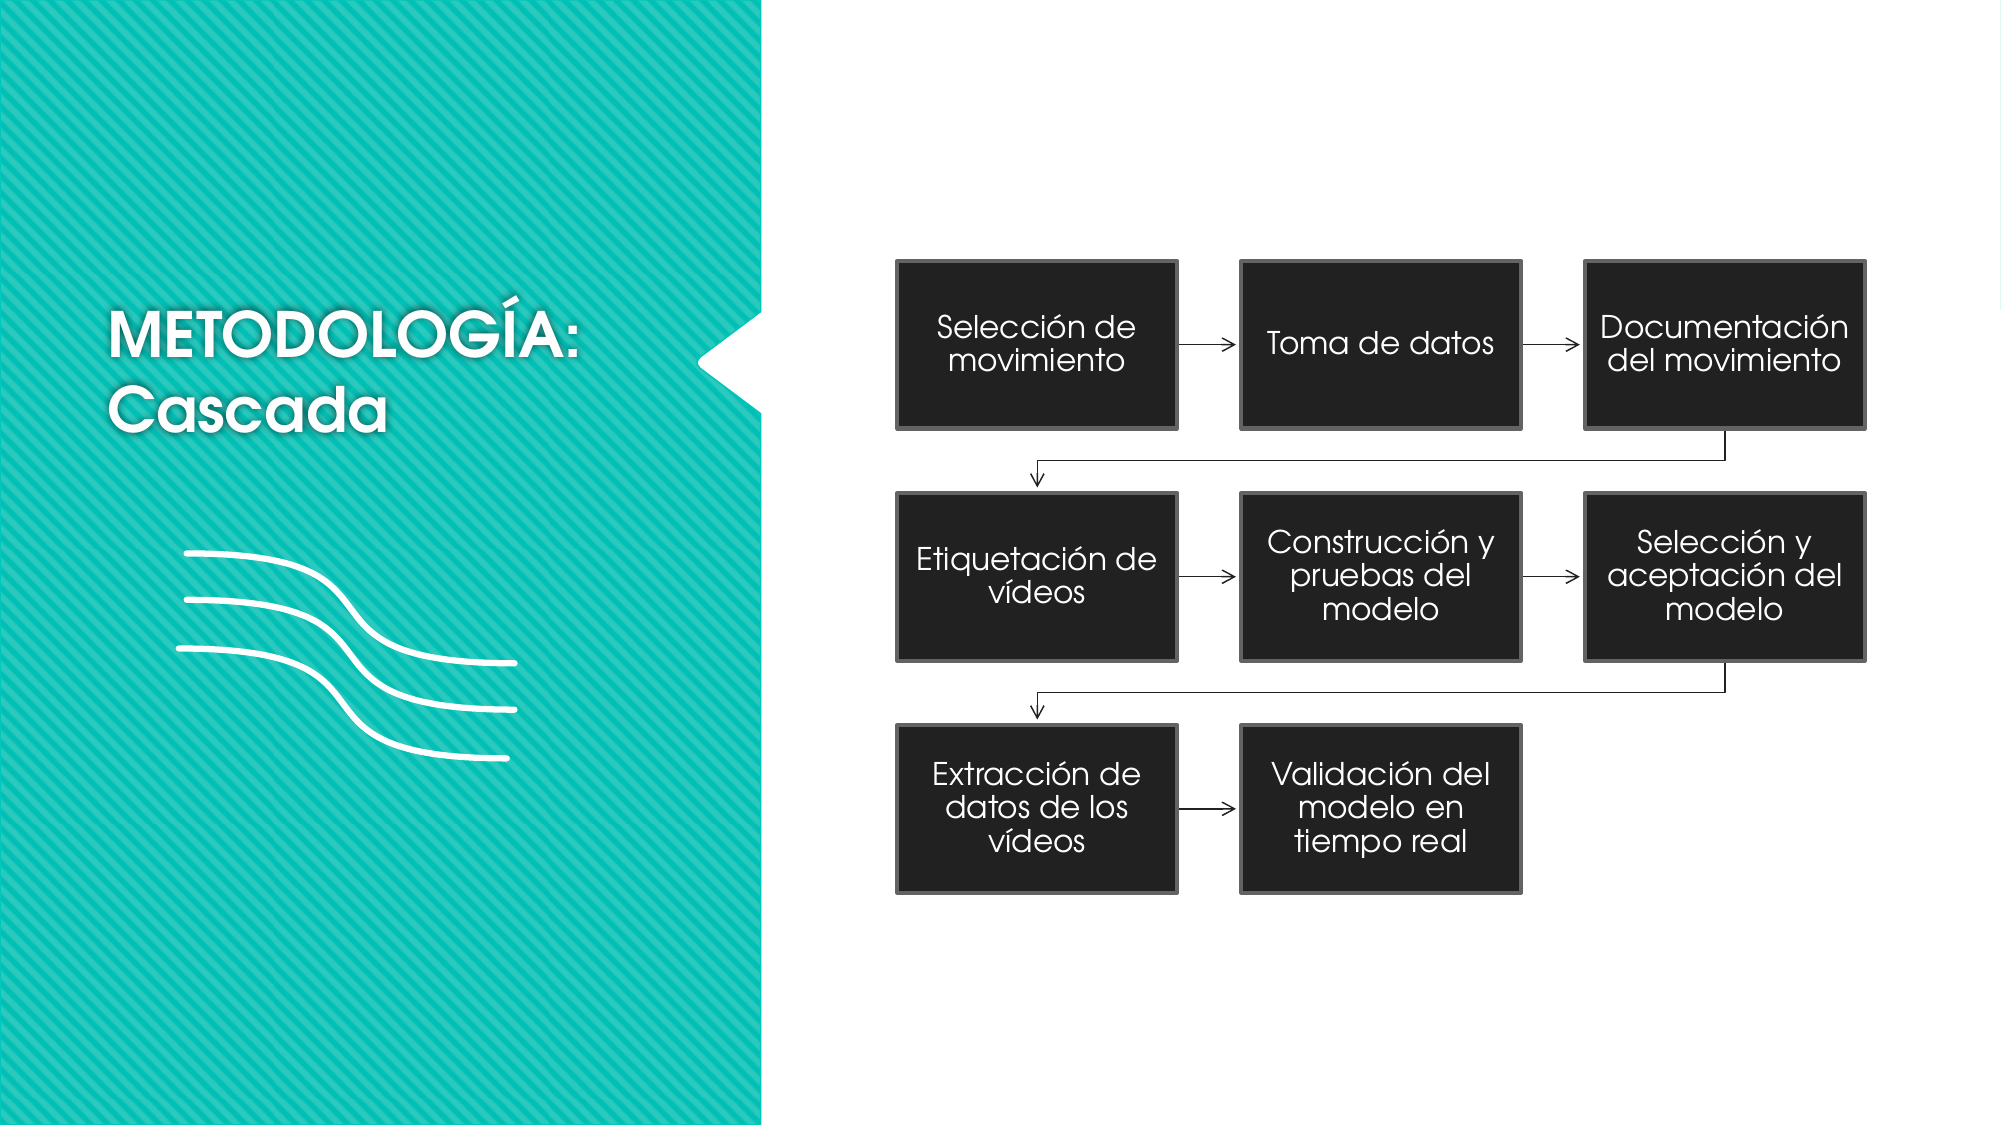

Selección de movimiento

Toma de datos

Documentación del movimiento

Etiquetación de vídeos

Construcción y pruebas del modelo

Selección y aceptación del modelo

Extracción de datos de los vídeos
Validación del modelo en tiempo real
# METODOLOGÍA: Cascada